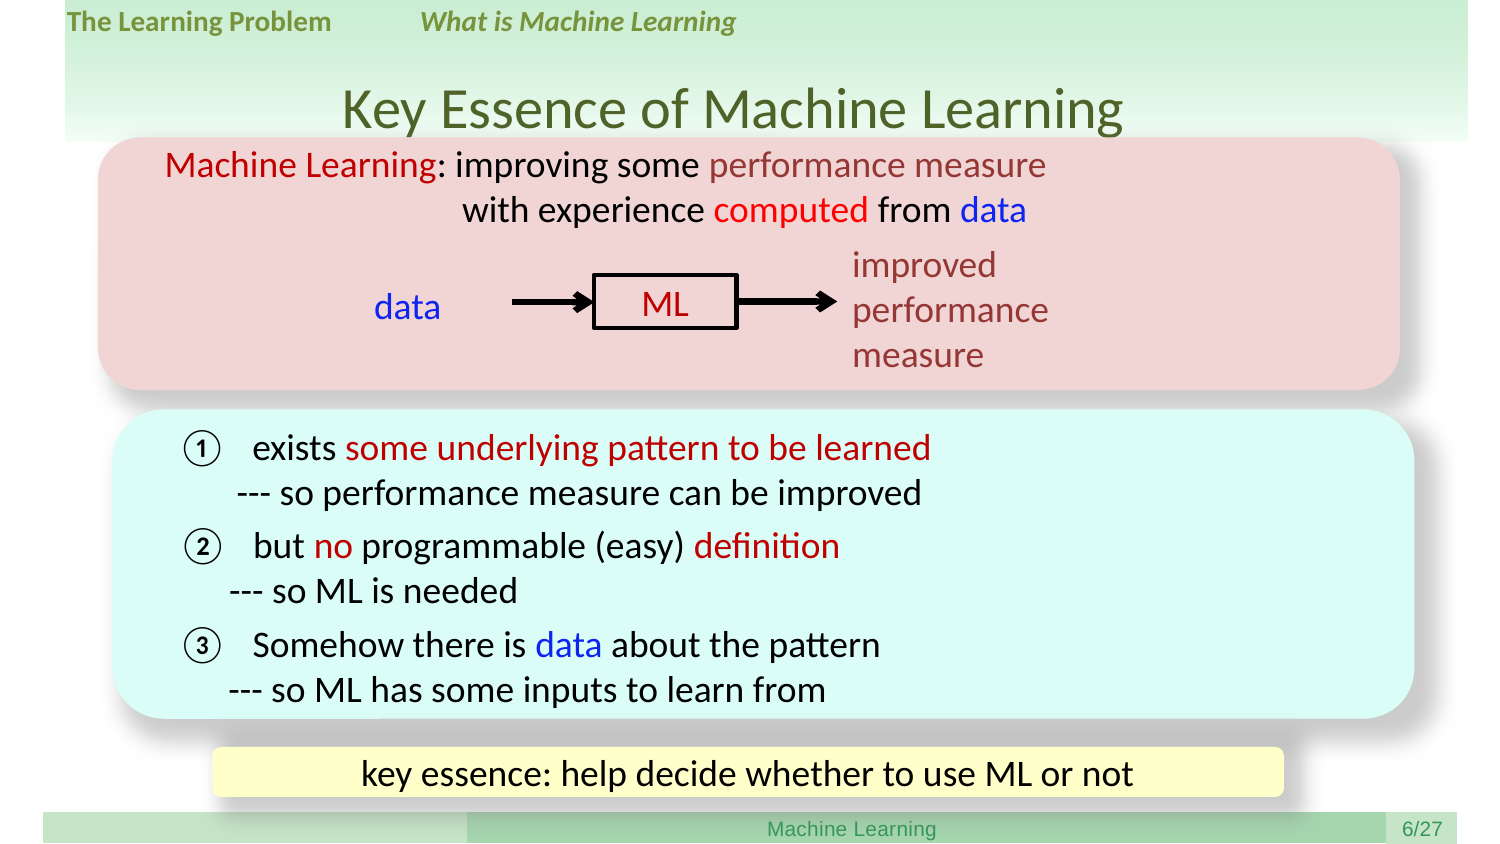

The Learning Problem
What is Machine Learning
Key Essence of Machine Learning
Machine Learning: improving some performance measure
                                   with experience computed from data

improved performance measure
ML
data

exists some underlying pattern to be learned
       --- so performance measure can be improved
but no programmable (easy) definition
      --- so ML is needed
Somehow there is data about the pattern
      --- so ML has some inputs to learn from
key essence: help decide whether to use ML or not

Machine Learning
6/27